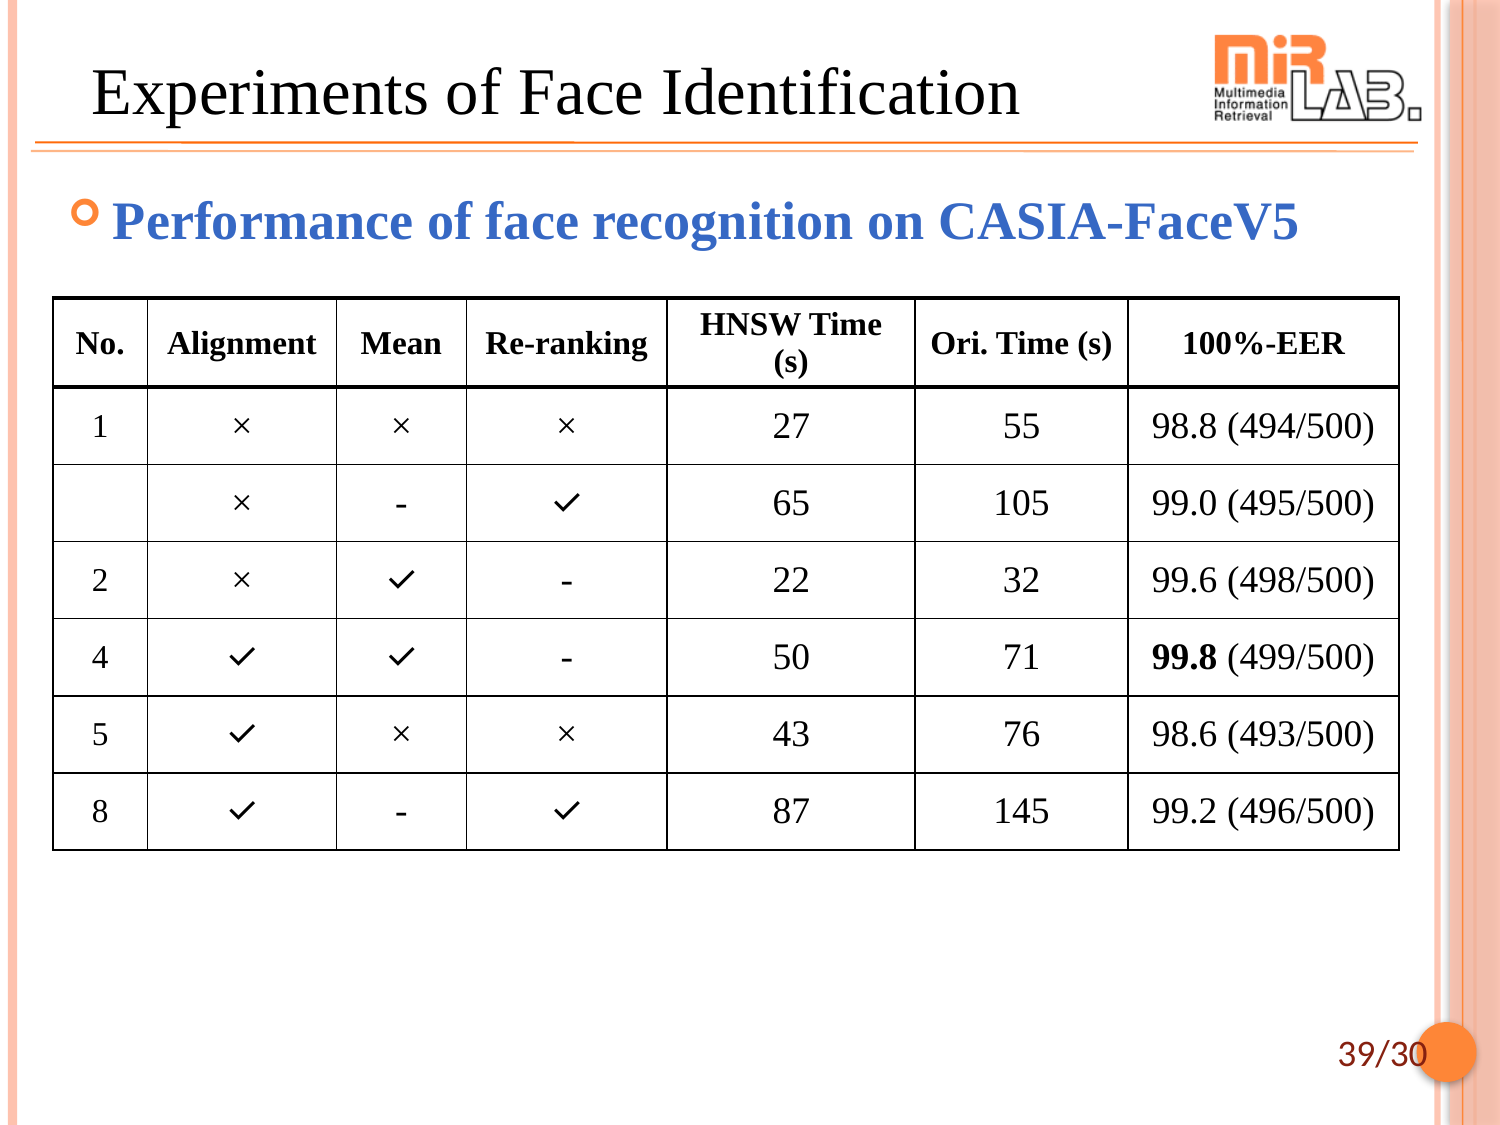

# Experiments of Face Identification
Performance of face recognition on CASIA-FaceV5

| No. | Alignment | Mean | Re-ranking | HNSW Time (s) | Ori. Time (s) | 100%-EER |
| --- | --- | --- | --- | --- | --- | --- |
| 1 | × | × | × | 27 | 55 | 98.8 (494/500) |
|  | × | - | ✓ | 65 | 105 | 99.0 (495/500) |
| 2 | × | ✓ | - | 22 | 32 | 99.6 (498/500) |
| 4 | ✓ | ✓ | - | 50 | 71 | 99.8 (499/500) |
| 5 | ✓ | × | × | 43 | 76 | 98.6 (493/500) |
| 8 | ✓ | - | ✓ | 87 | 145 | 99.2 (496/500) |